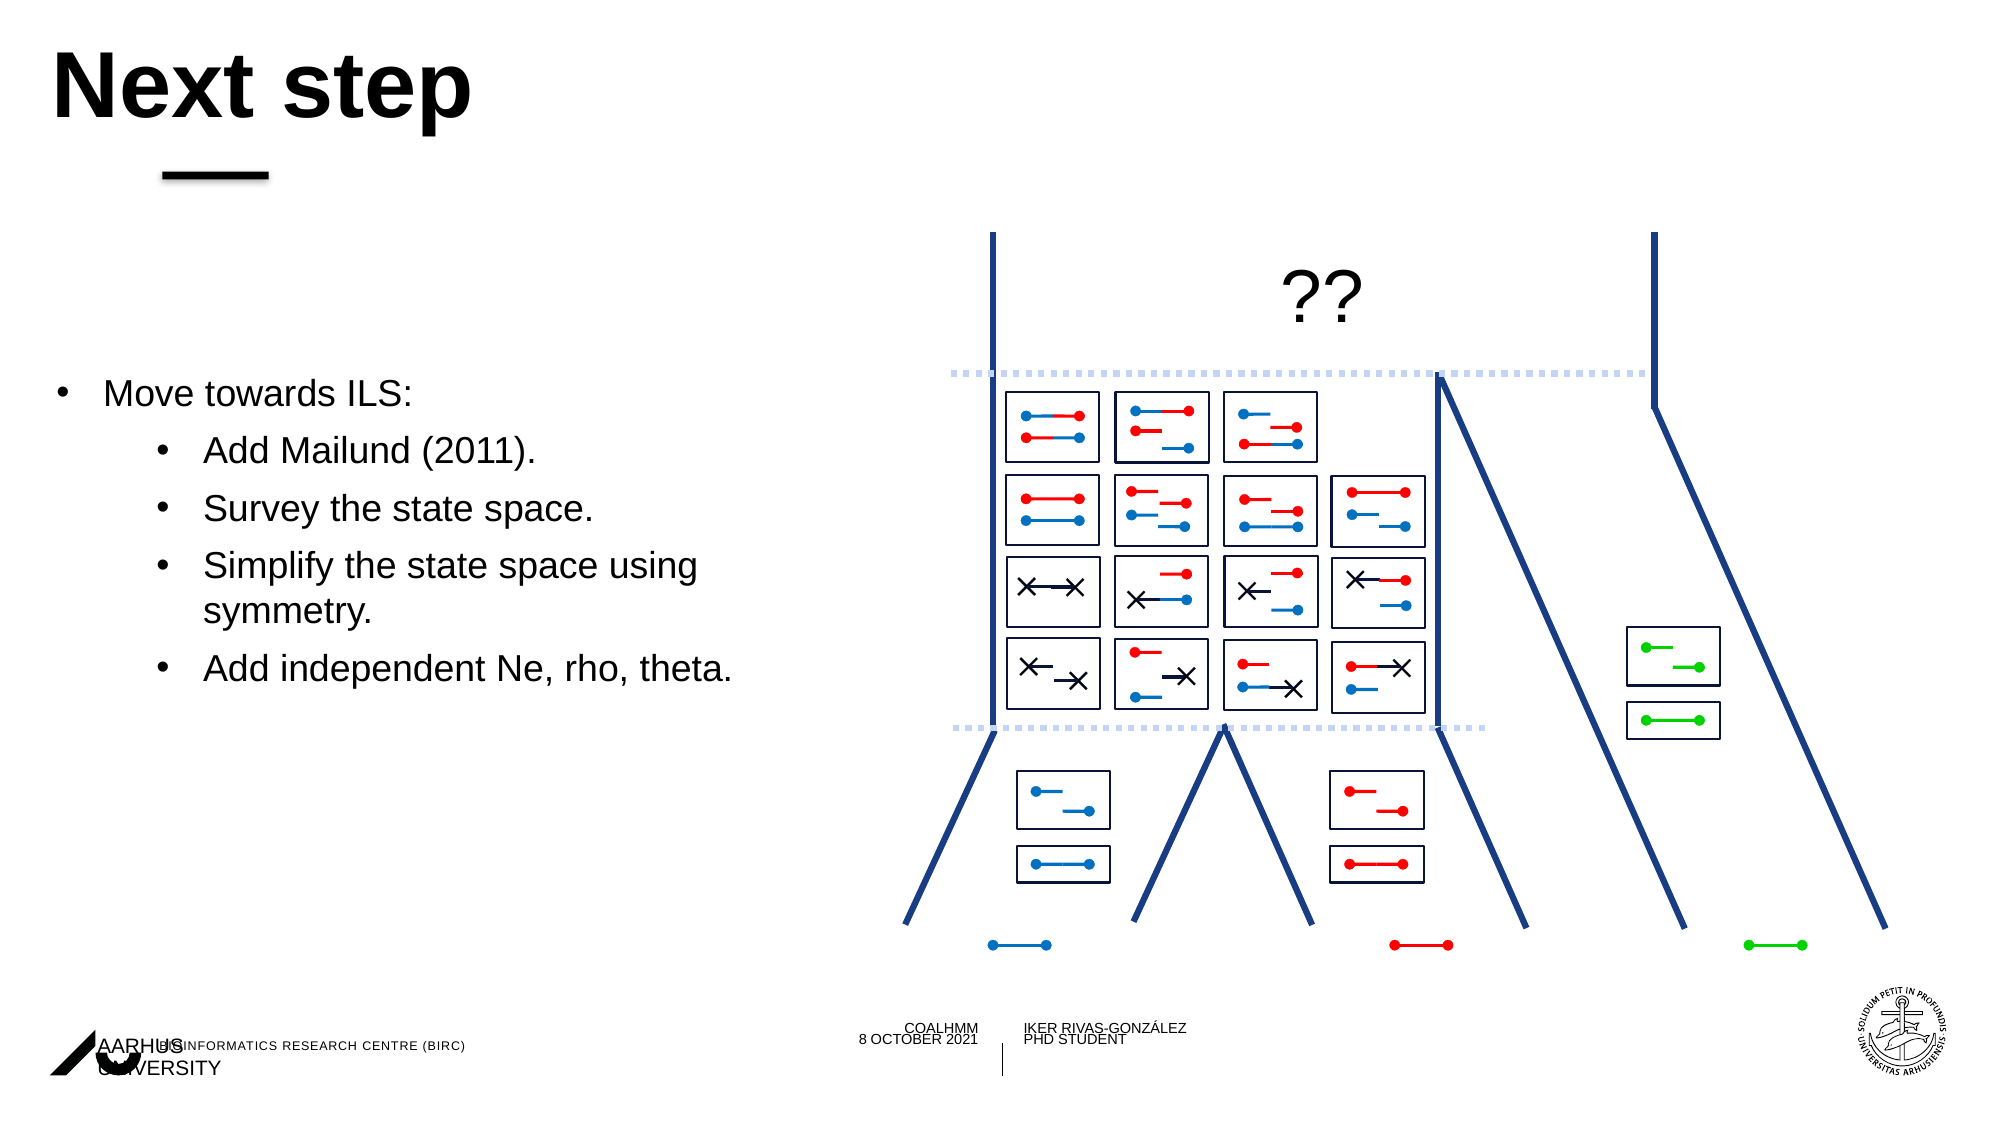

# Next step
??
Move towards ILS:
Add Mailund (2011).
Survey the state space.
Simplify the state space using symmetry.
Add independent Ne, rho, theta.